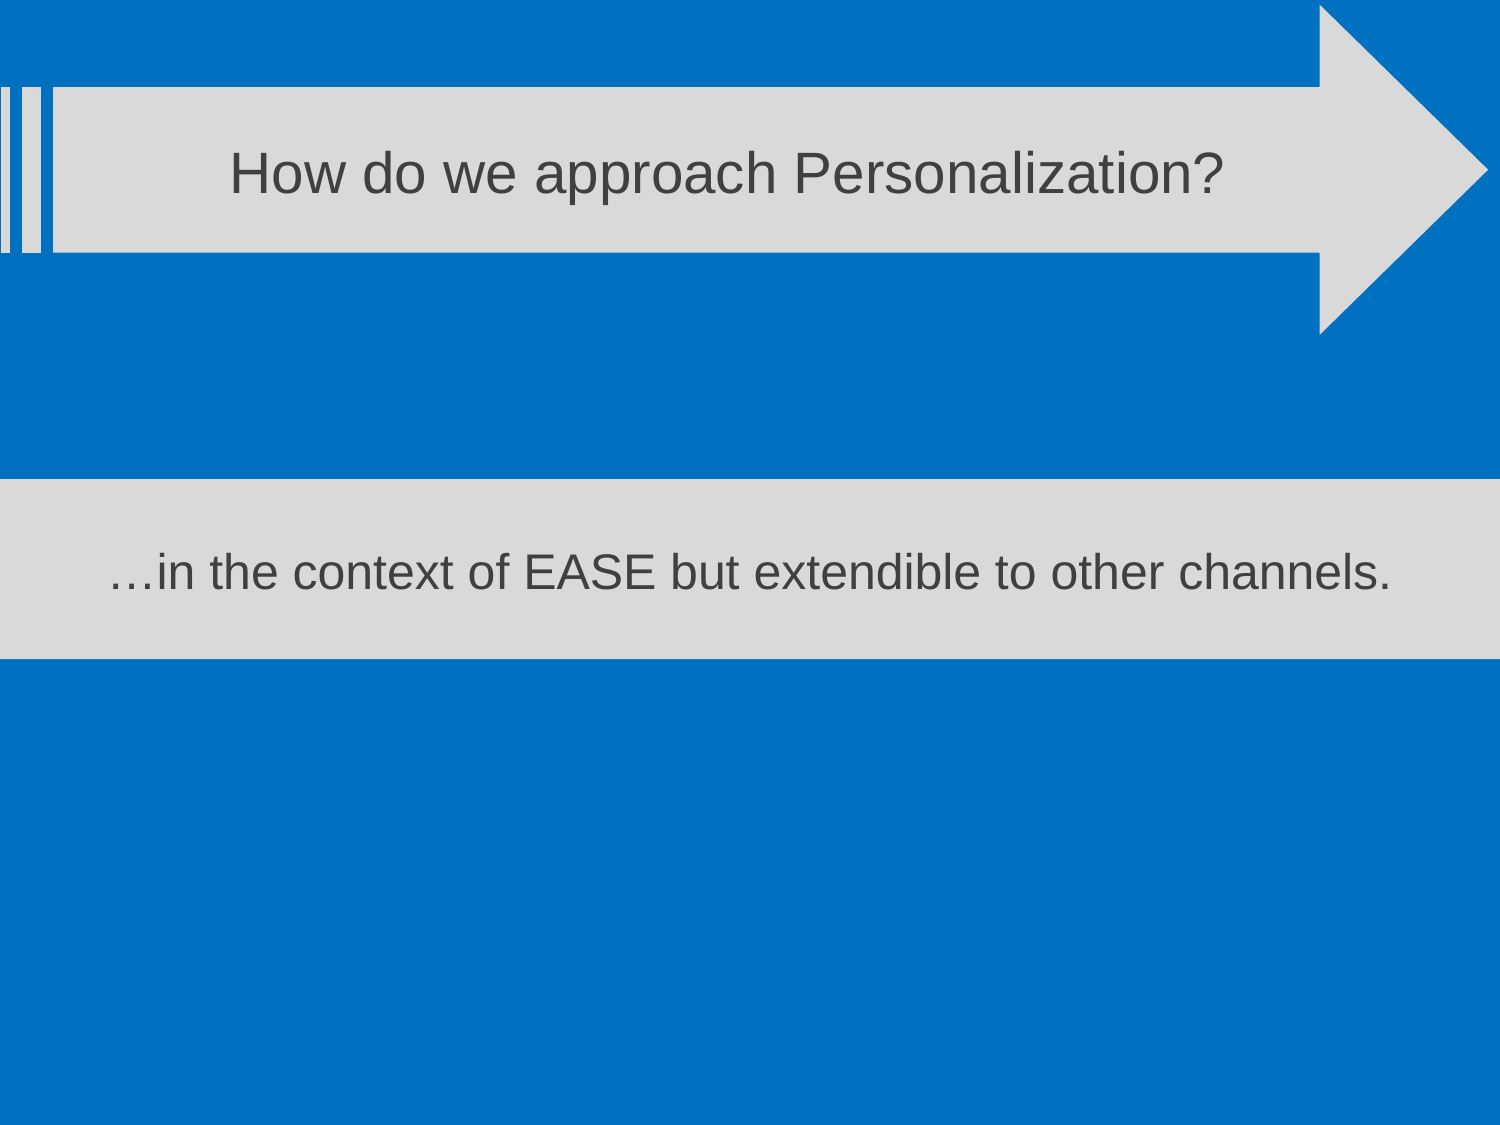

How do we approach Personalization?
…in the context of EASE but extendible to other channels.